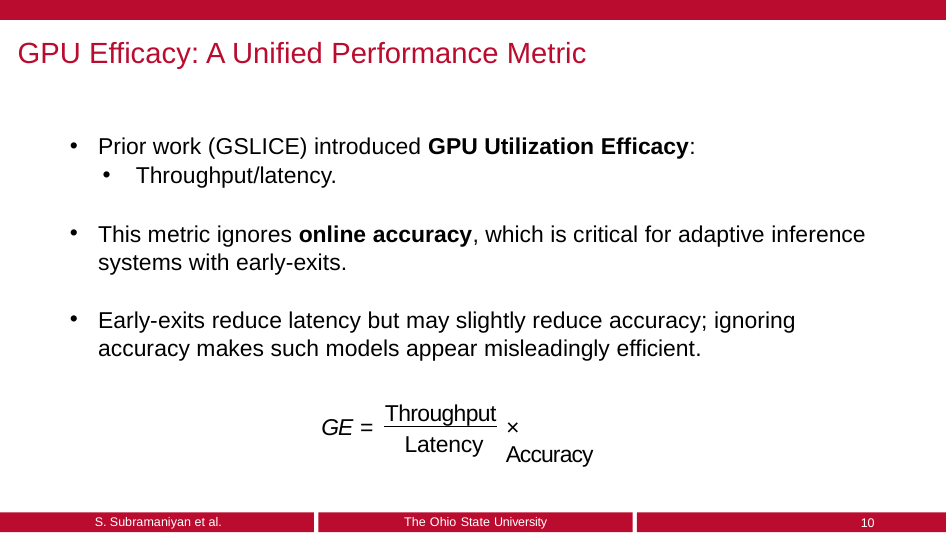

# GPU Efficacy: A Unified Performance Metric
Prior work (GSLICE) introduced GPU Utilization Efficacy:
Throughput/latency.

This metric ignores online accuracy, which is critical for adaptive inference systems with early-exits.

Early-exits reduce latency but may slightly reduce accuracy; ignoring accuracy makes such models appear misleadingly efficient.
Throughput Latency
GE =
× Accuracy

S. Subramaniyan et al.
The Ohio State University
10